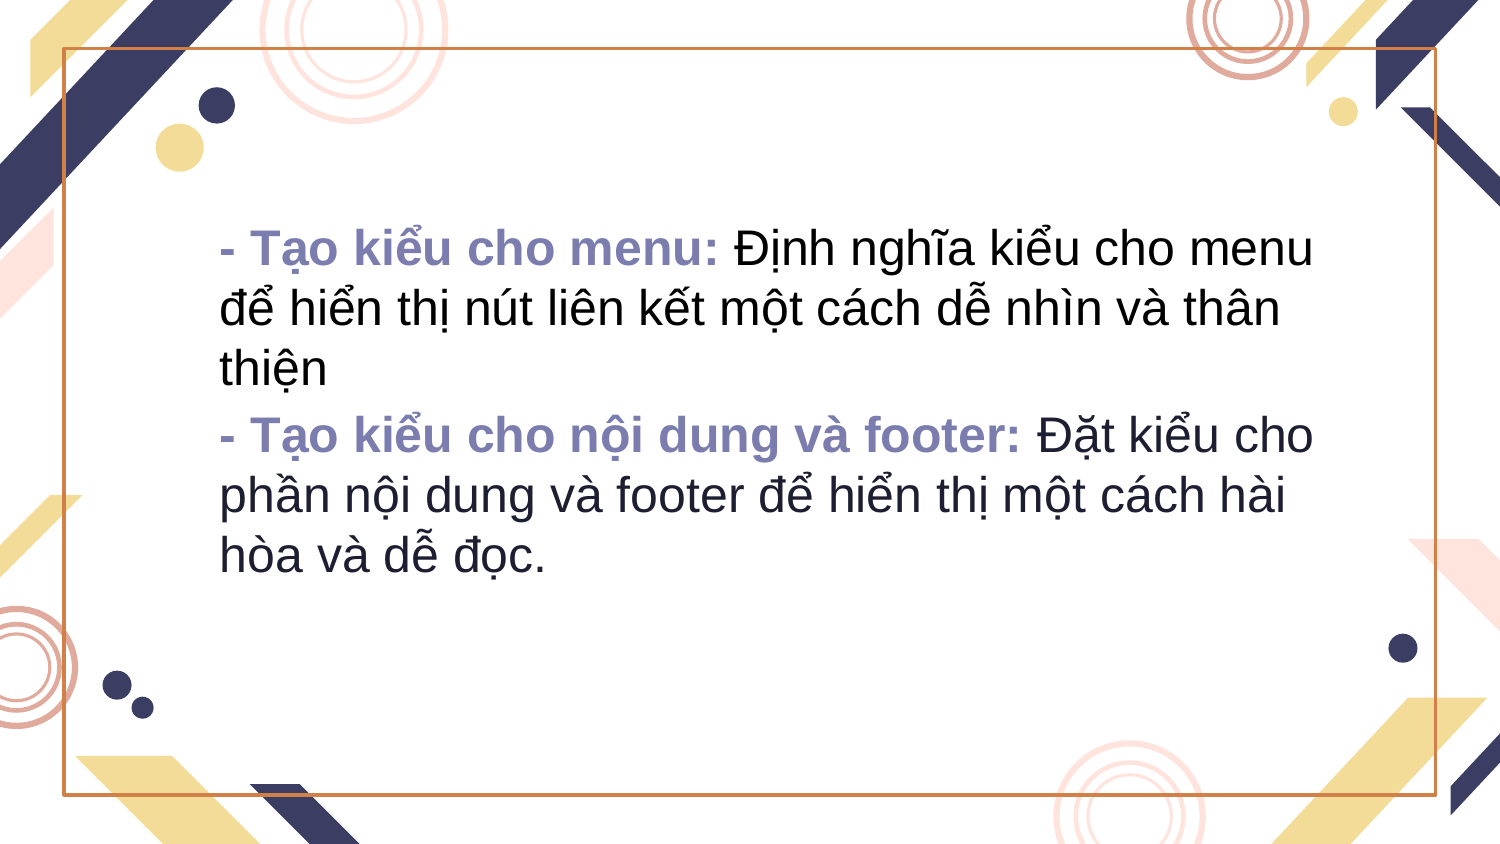

- Tạo kiểu cho menu: Định nghĩa kiểu cho menu để hiển thị nút liên kết một cách dễ nhìn và thân thiện
- Tạo kiểu cho nội dung và footer: Đặt kiểu cho phần nội dung và footer để hiển thị một cách hài hòa và dễ đọc.